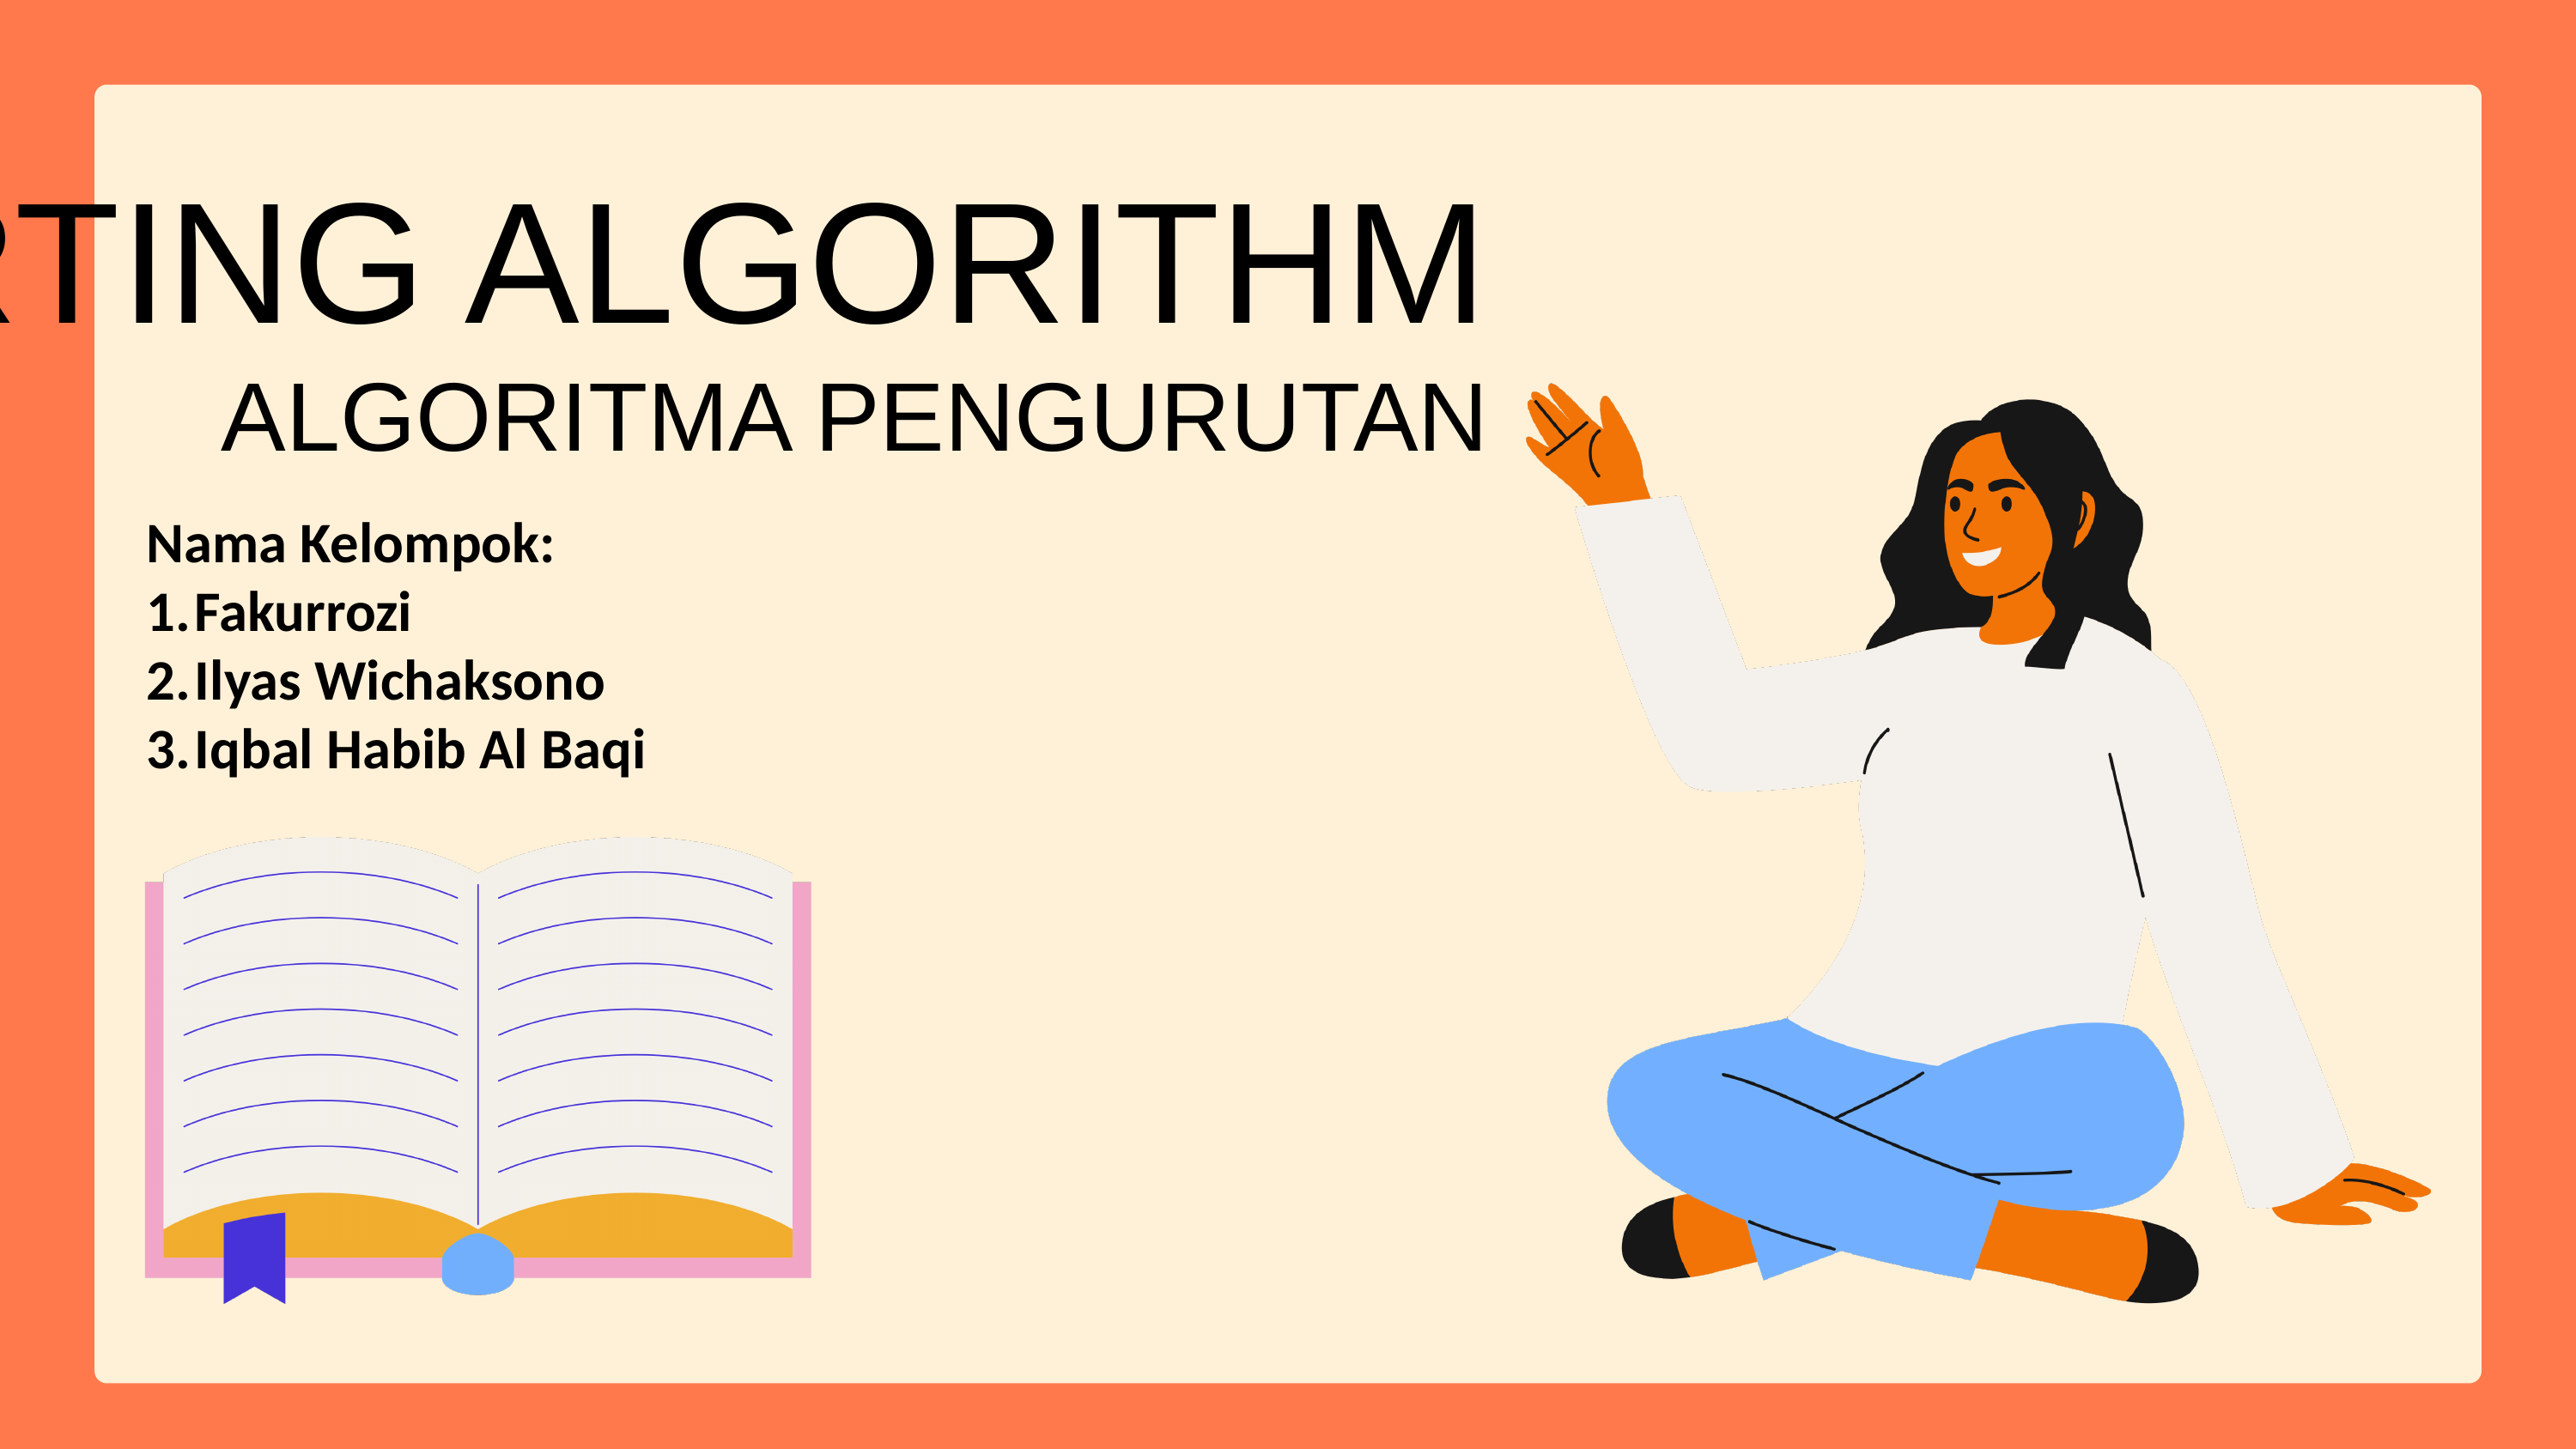

SORTING ALGORITHM
ALGORITMA PENGURUTAN

Nama Kelompok:
Fakurrozi
Ilyas Wichaksono
Iqbal Habib Al Baqi